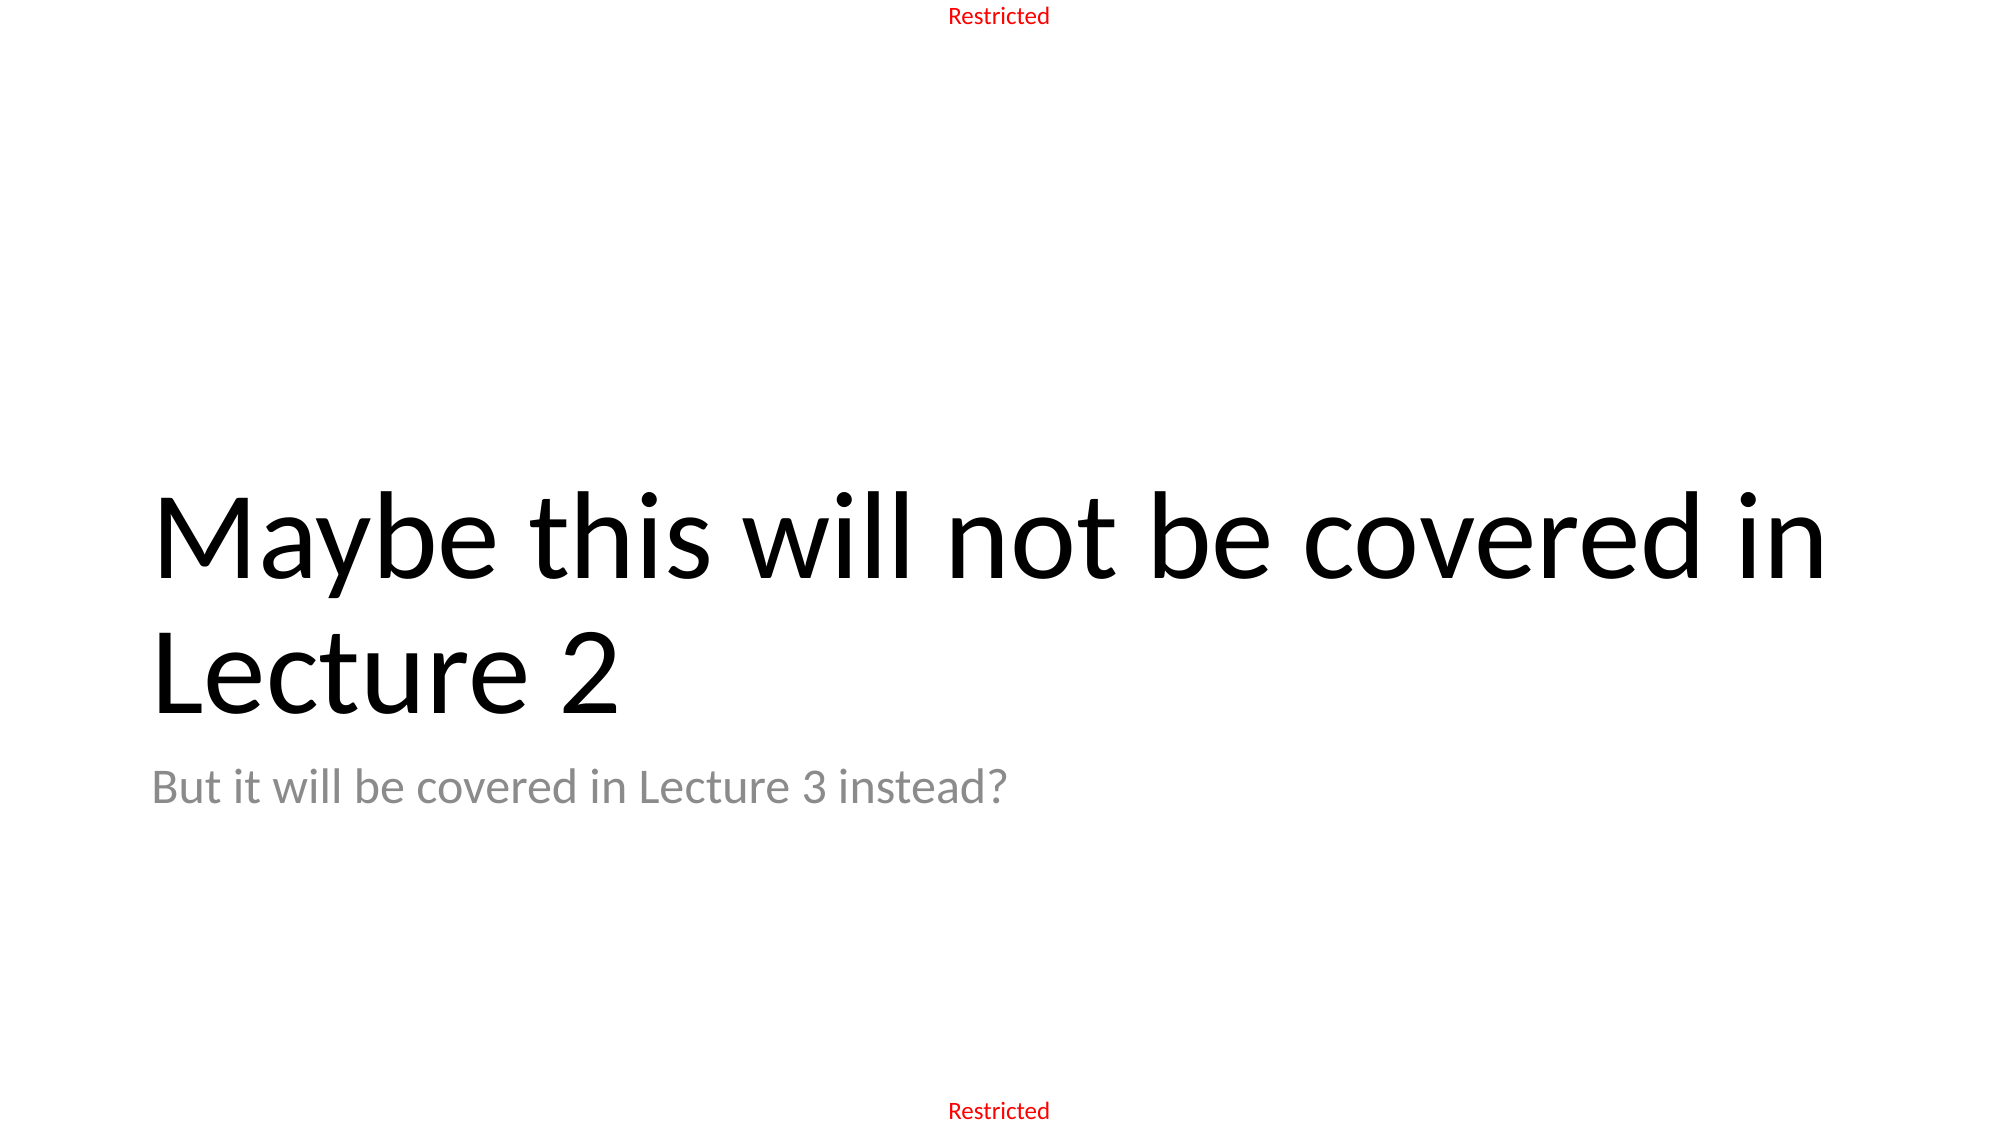

# Maybe this will not be covered in Lecture 2
But it will be covered in Lecture 3 instead?